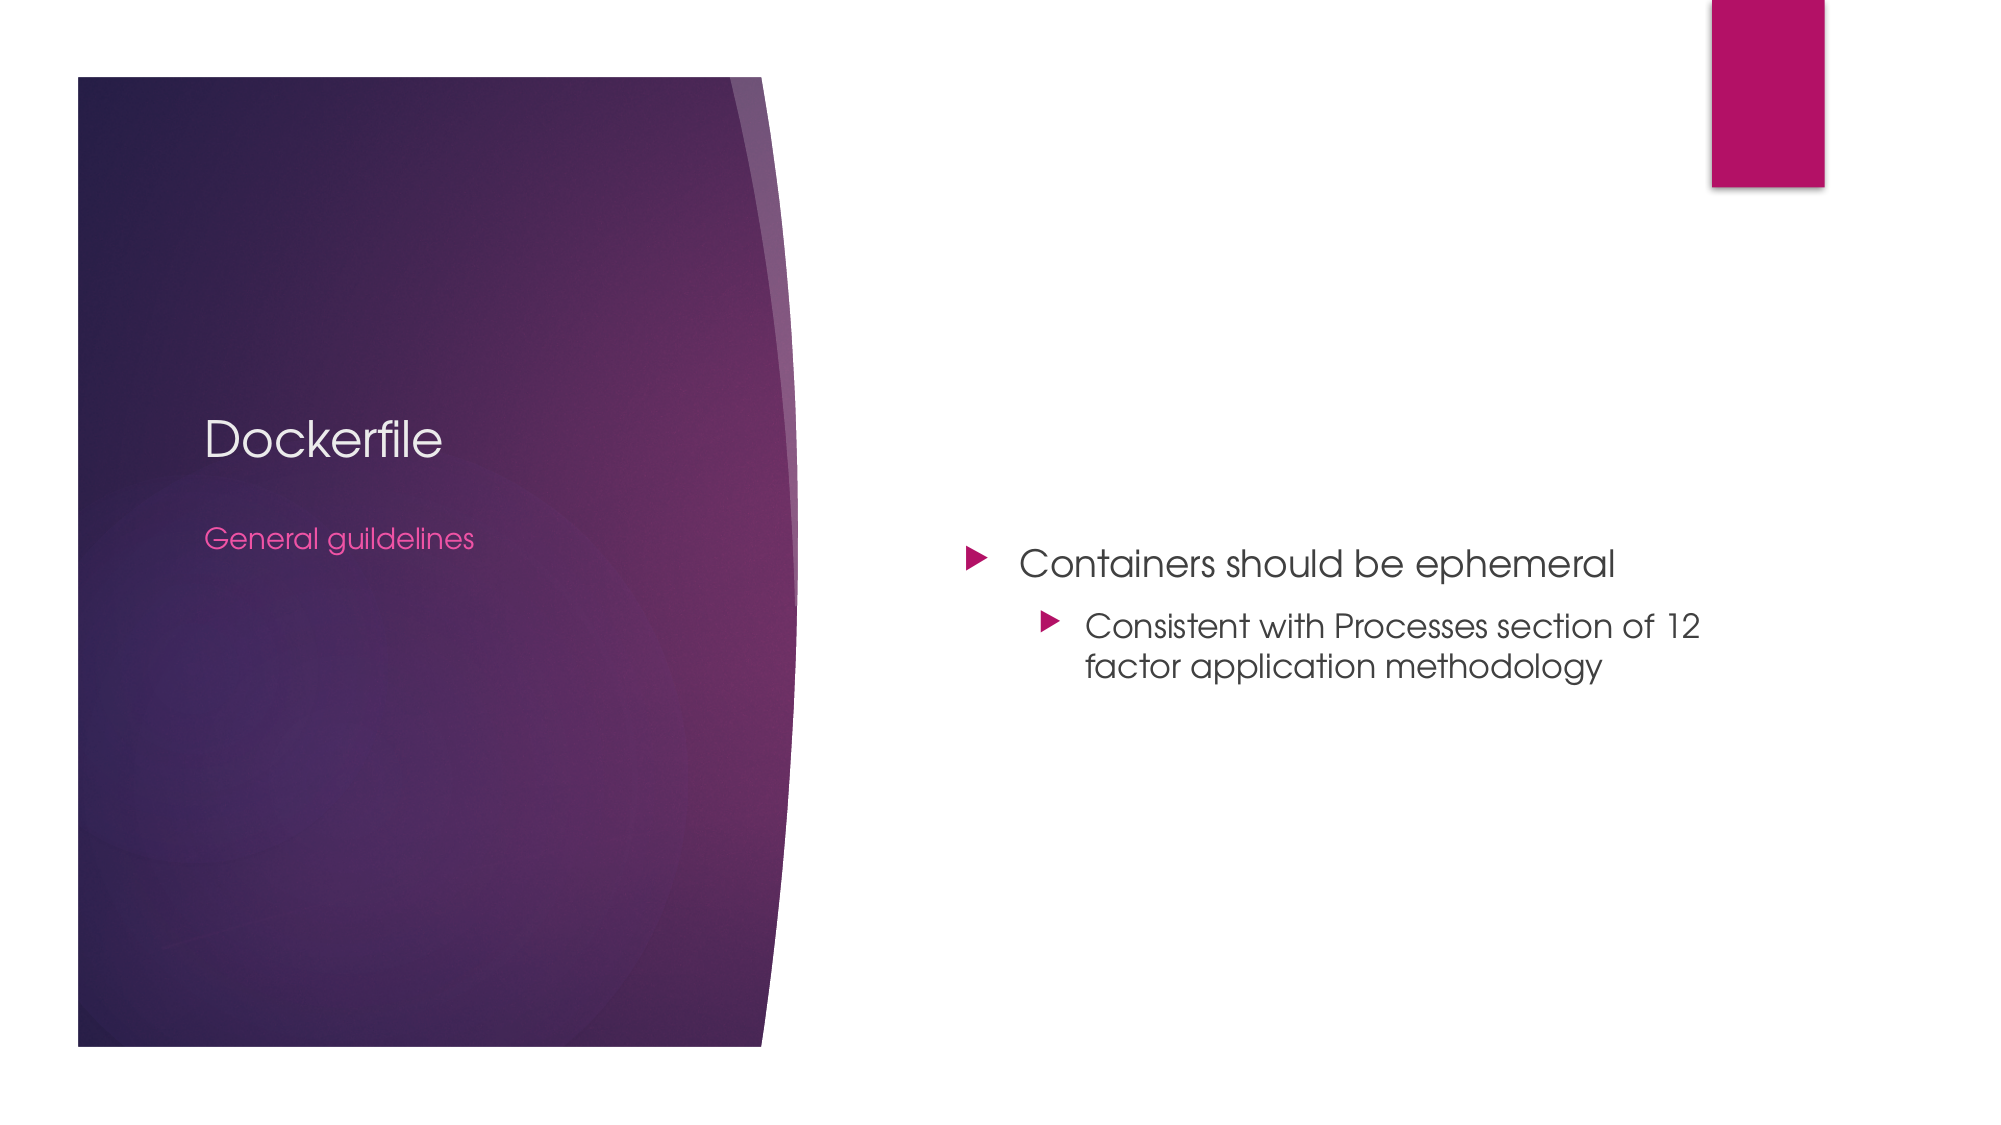

# Dockerfile
Containers should be ephemeral
Consistent with Processes section of 12 factor application methodology
General guildelines